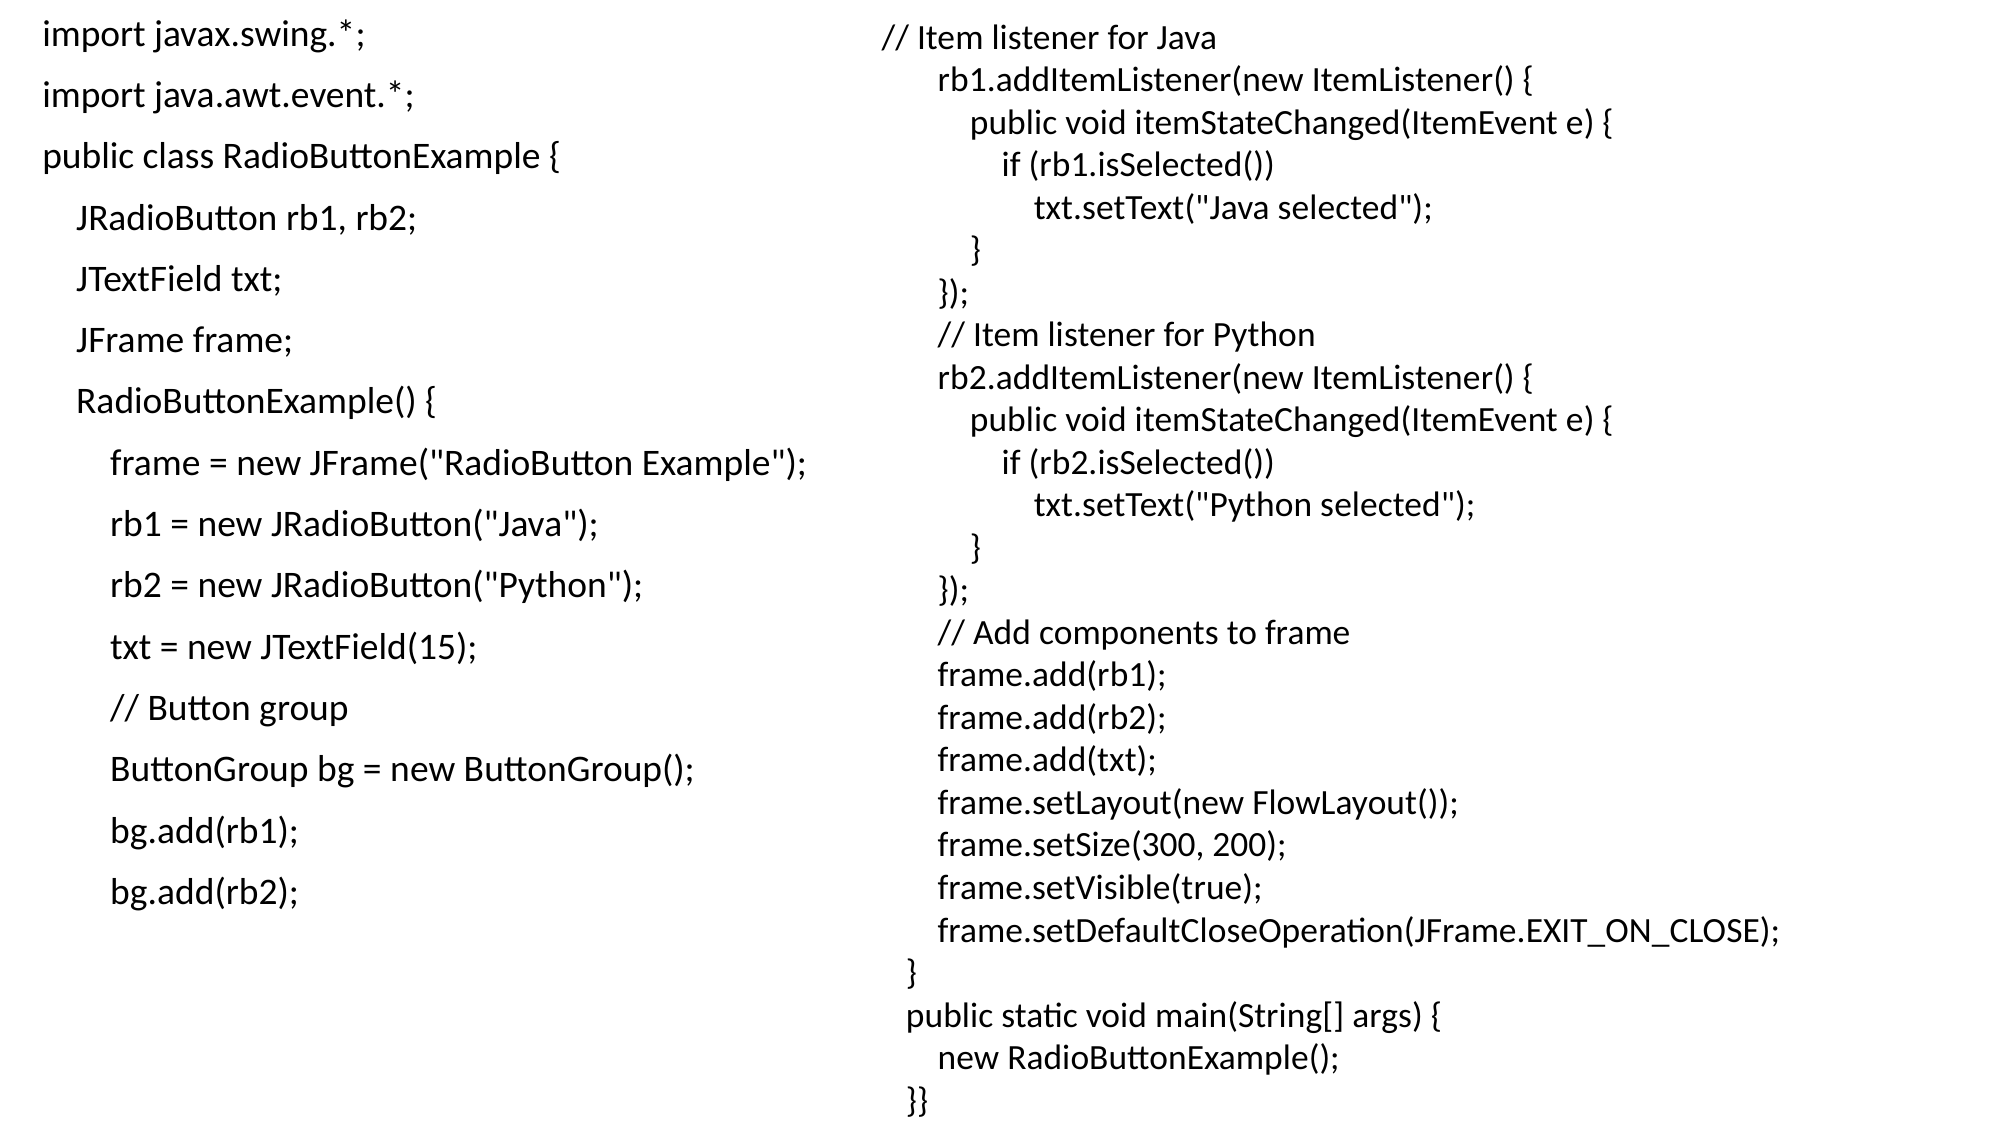

import javax.swing.*;
import java.awt.event.*;
public class RadioButtonExample {
    JRadioButton rb1, rb2;
    JTextField txt;
    JFrame frame;
    RadioButtonExample() {
        frame = new JFrame("RadioButton Example");
        rb1 = new JRadioButton("Java");
        rb2 = new JRadioButton("Python");
        txt = new JTextField(15);
        // Button group
        ButtonGroup bg = new ButtonGroup();
        bg.add(rb1);
        bg.add(rb2);

 // Item listener for Java
        rb1.addItemListener(new ItemListener() {
            public void itemStateChanged(ItemEvent e) {
                if (rb1.isSelected())
                    txt.setText("Java selected");
            }
        });
        // Item listener for Python
        rb2.addItemListener(new ItemListener() {
            public void itemStateChanged(ItemEvent e) {
                if (rb2.isSelected())
                    txt.setText("Python selected");
            }
        });
        // Add components to frame
        frame.add(rb1);
        frame.add(rb2);
        frame.add(txt);
        frame.setLayout(new FlowLayout());
        frame.setSize(300, 200);
        frame.setVisible(true);
        frame.setDefaultCloseOperation(JFrame.EXIT_ON_CLOSE);
    }
    public static void main(String[] args) {
        new RadioButtonExample();
    }}